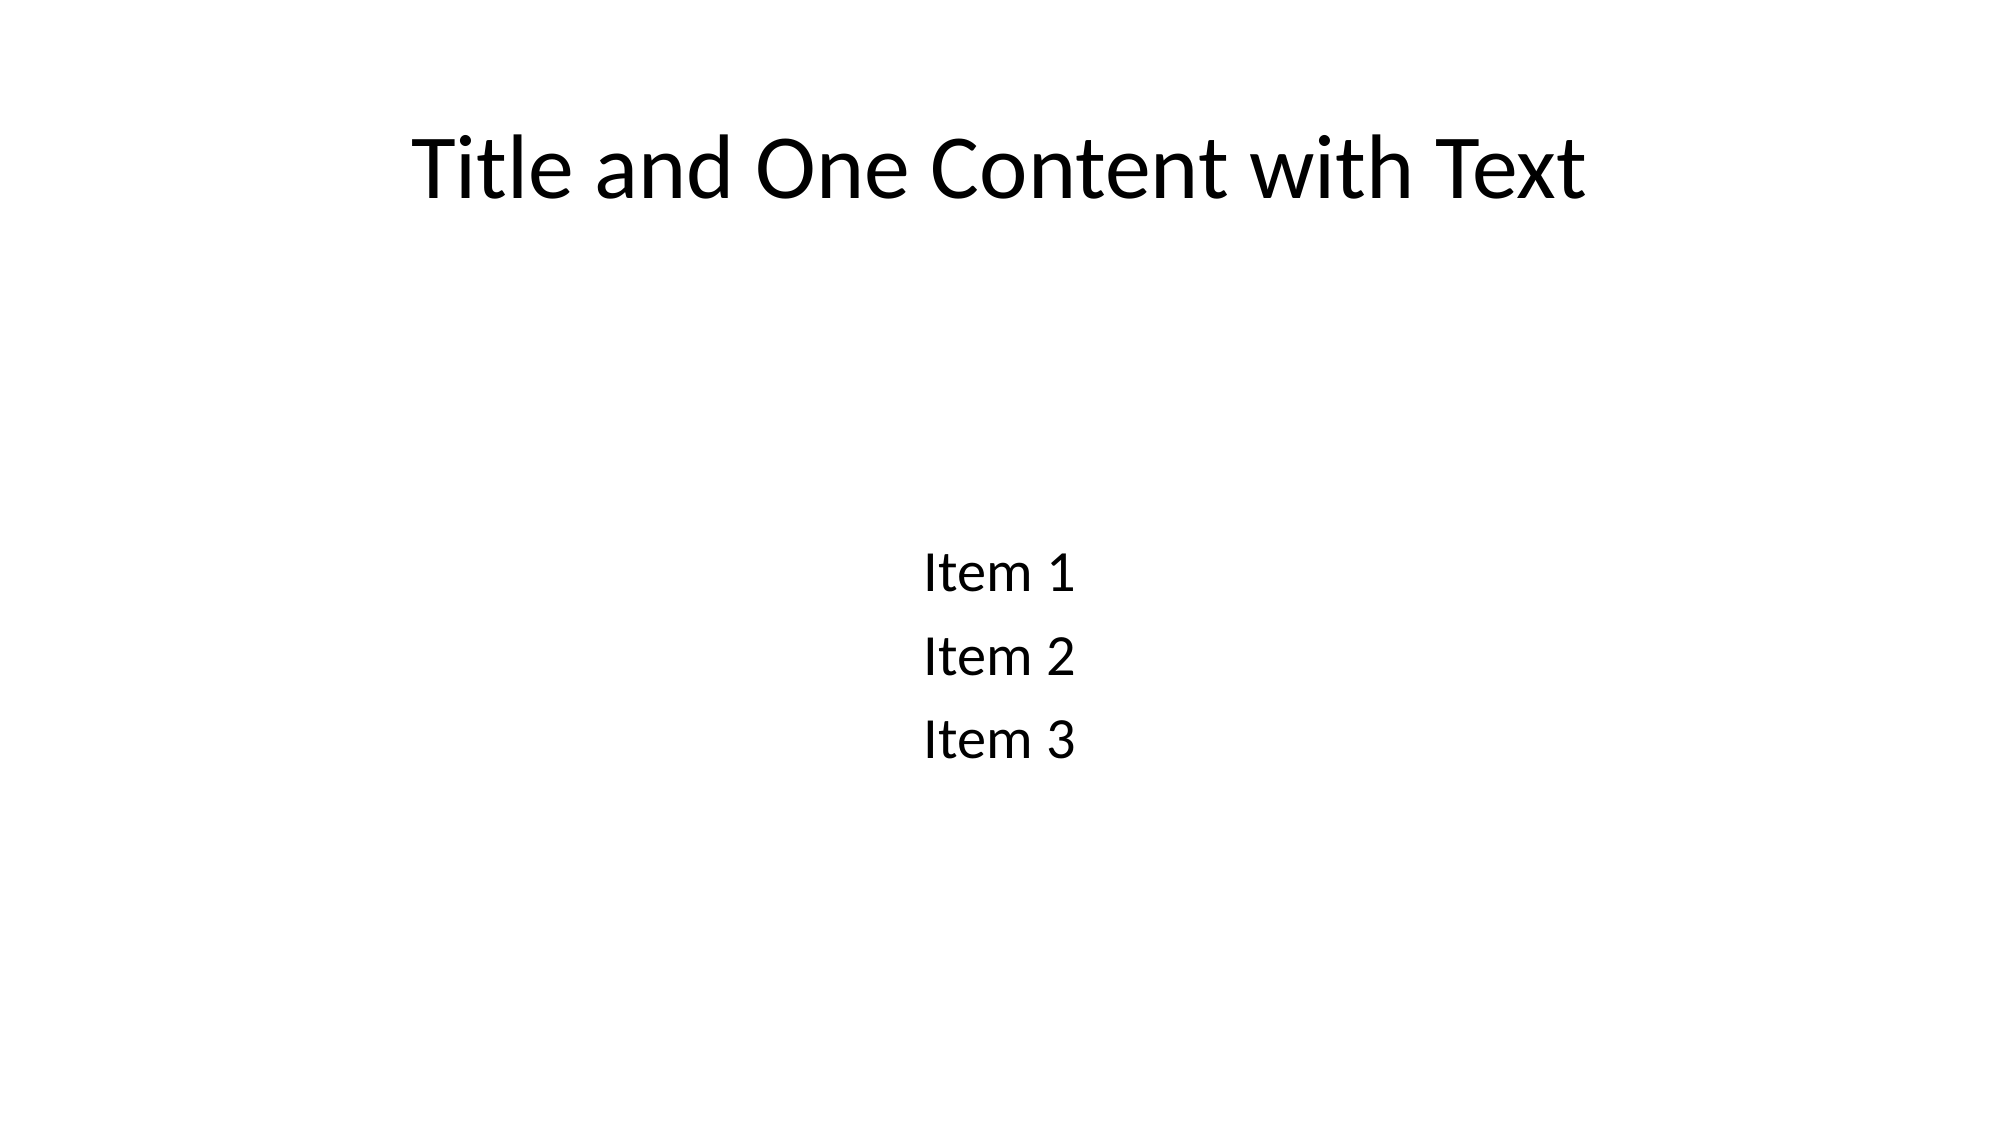

# Title and One Content with Text
Item 1
Item 2
Item 3